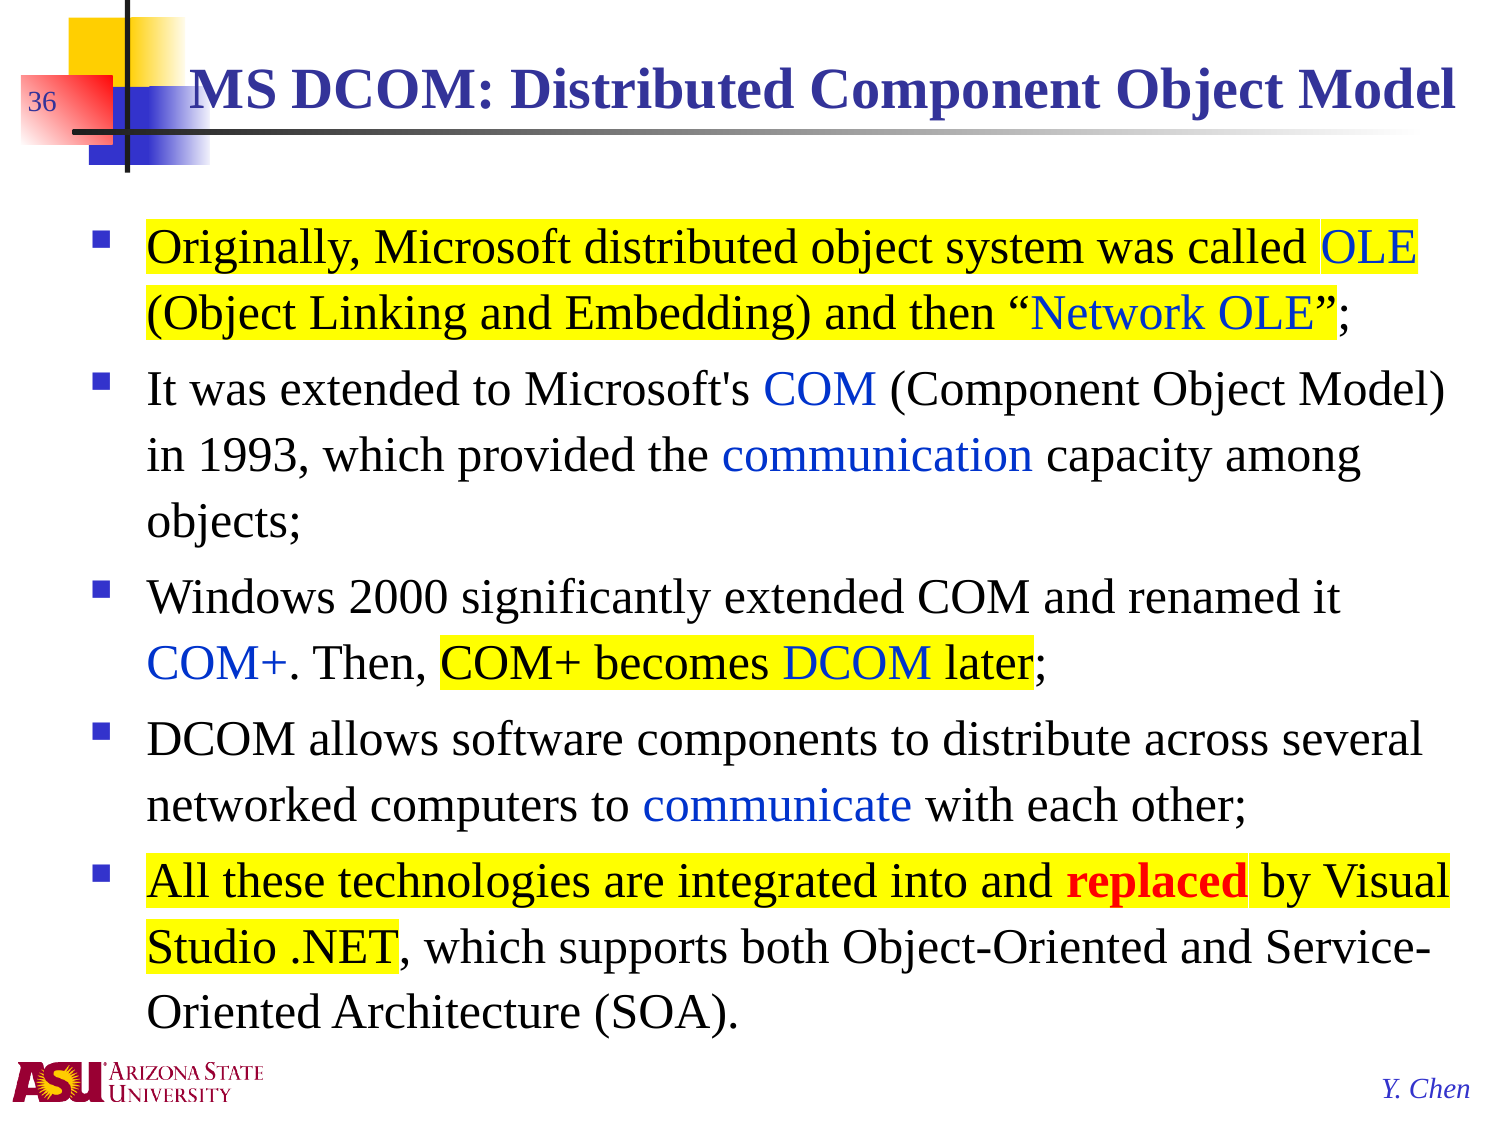

# MS DCOM: Distributed Component Object Model
36
Originally, Microsoft distributed object system was called OLE (Object Linking and Embedding) and then “Network OLE”;
It was extended to Microsoft's COM (Component Object Model) in 1993, which provided the communication capacity among objects;
Windows 2000 significantly extended COM and renamed it COM+. Then, COM+ becomes DCOM later;
DCOM allows software components to distribute across several networked computers to communicate with each other;
All these technologies are integrated into and replaced by Visual Studio .NET, which supports both Object-Oriented and Service-Oriented Architecture (SOA).